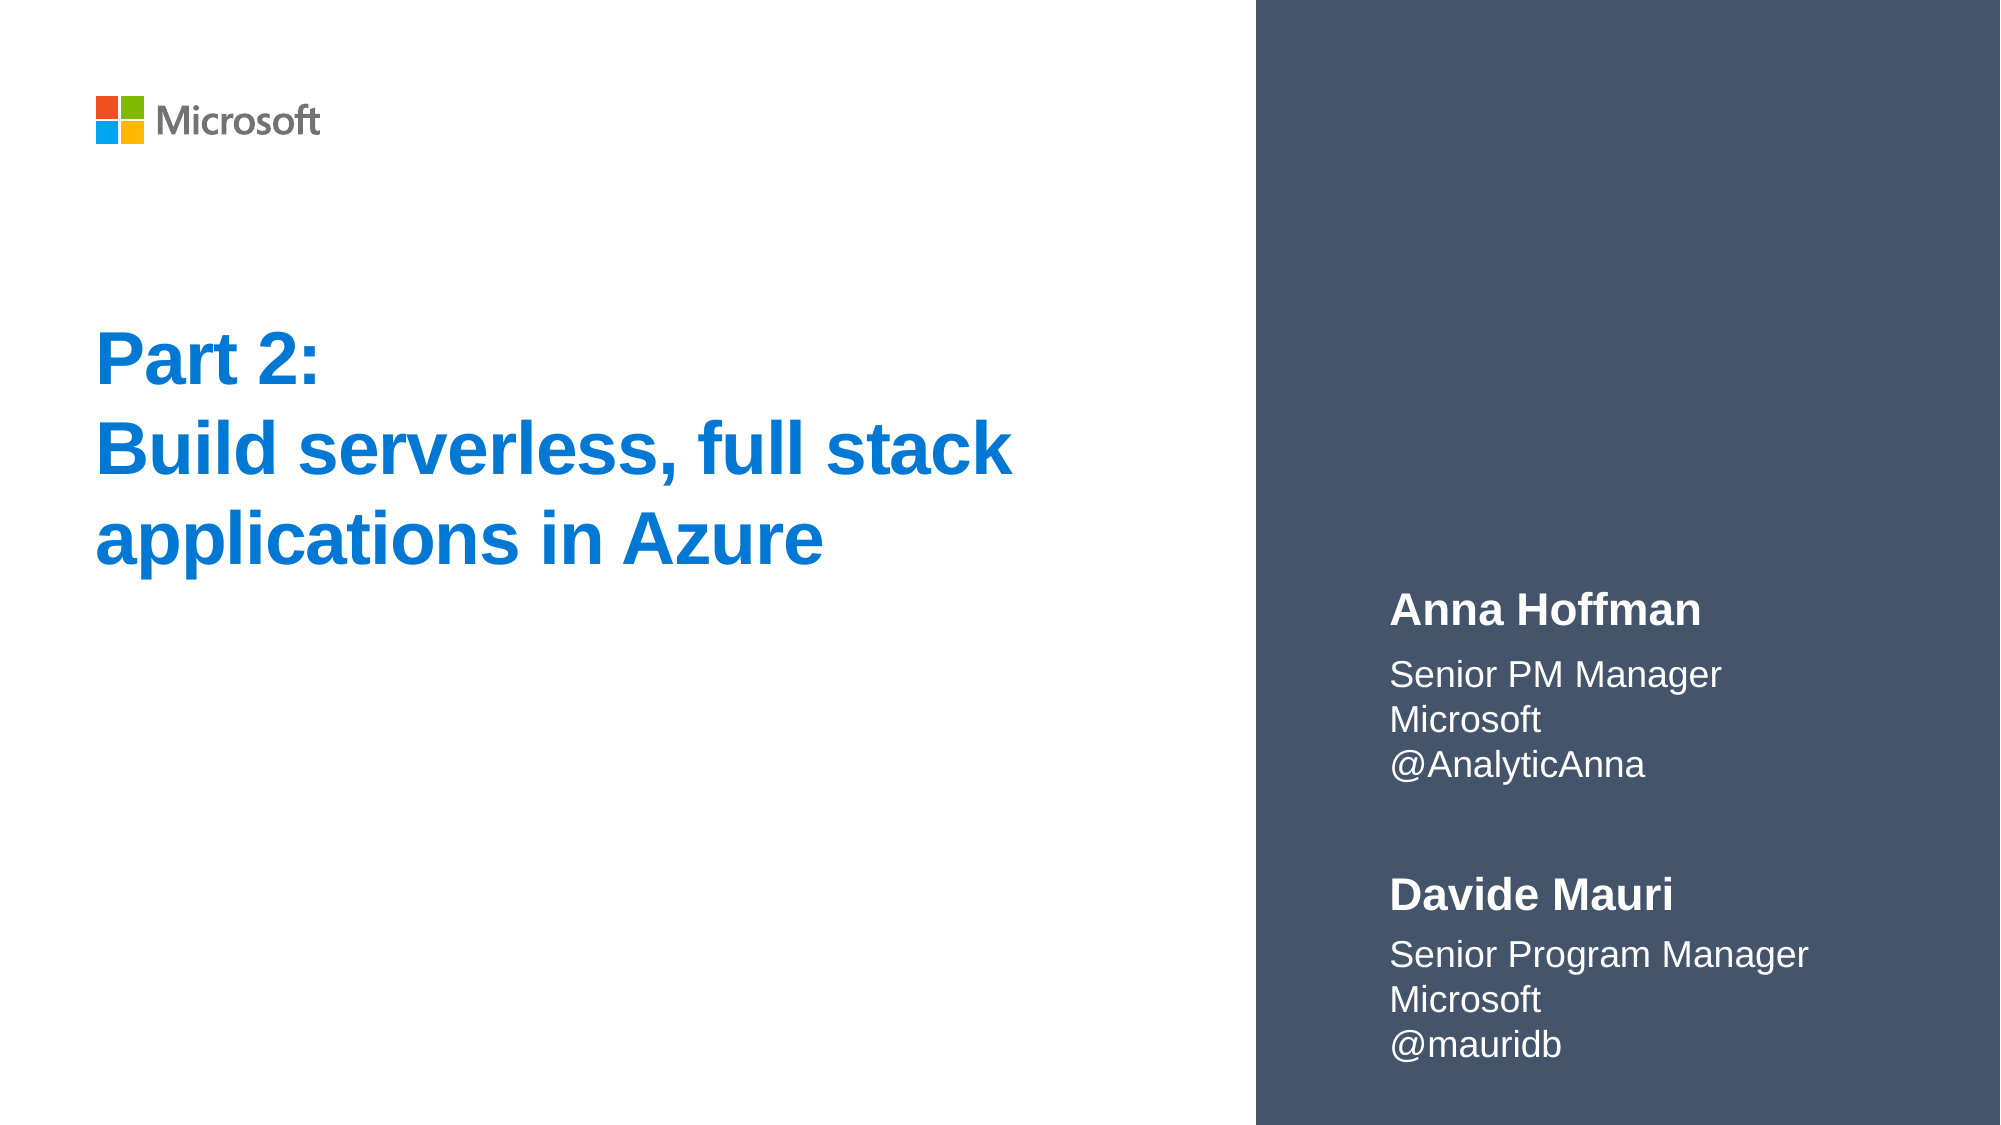

# Part 2: Build serverless, full stack applications in Azure
Anna Hoffman
Senior PM Manager
Microsoft
@AnalyticAnna
Davide Mauri
Senior Program Manager
Microsoft
@mauridb